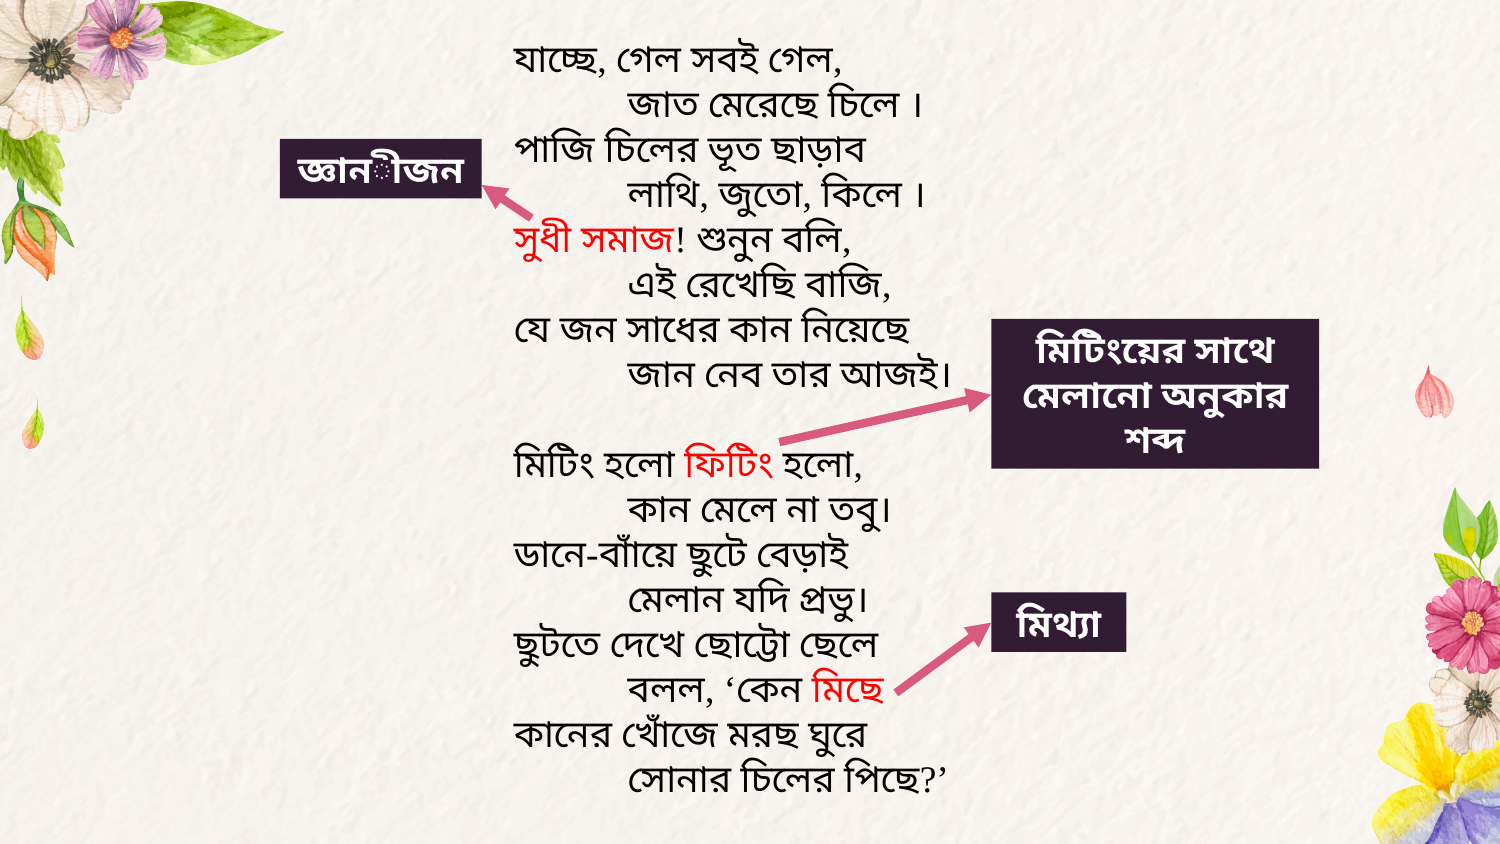

যাচ্ছে, গেল সবই গেল,
            জাত মেরেছে চিলে ।
পাজি চিলের ভূত ছাড়াব
            লাথি, জুতো, কিলে ।
সুধী সমাজ! শুনুন বলি,
            এই রেখেছি বাজি,
যে জন সাধের কান নিয়েছে
            জান নেব তার আজই।

মিটিং হলো ফিটিং হলো,
            কান মেলে না তবু।
ডানে-বাাঁয়ে ছুটে বেড়াই
            মেলান যদি প্রভু।
ছুটতে দেখে ছোট্টো ছেলে
            বলল, ‘কেন মিছে
কানের খোঁজে মরছ ঘুরে
            সোনার চিলের পিছে?’
জ্ঞানীজন
মিটিংয়ের সাথে মেলানো অনুকার
শব্দ
মিথ্যা